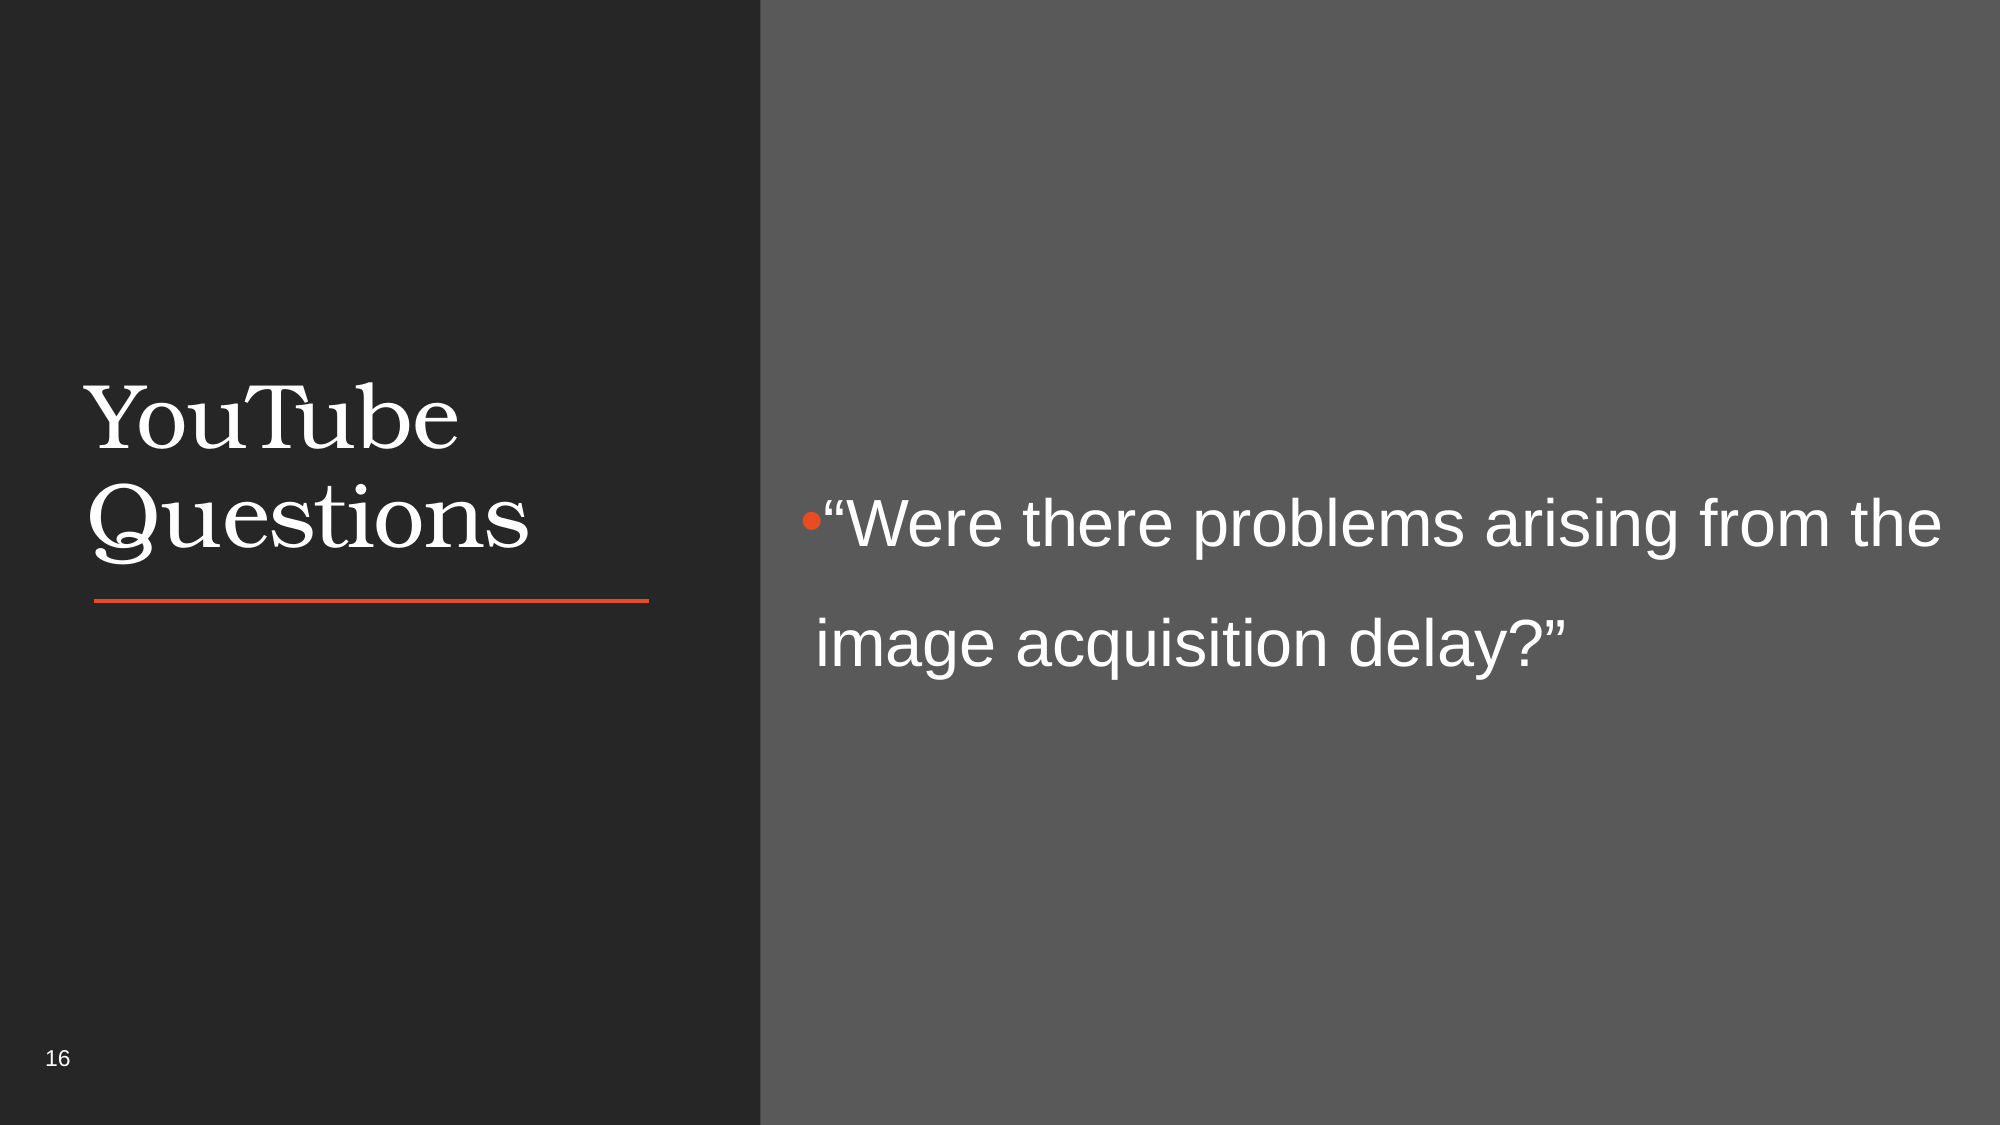

# YouTube Questions
“Were there problems arising from the image acquisition delay?”

16